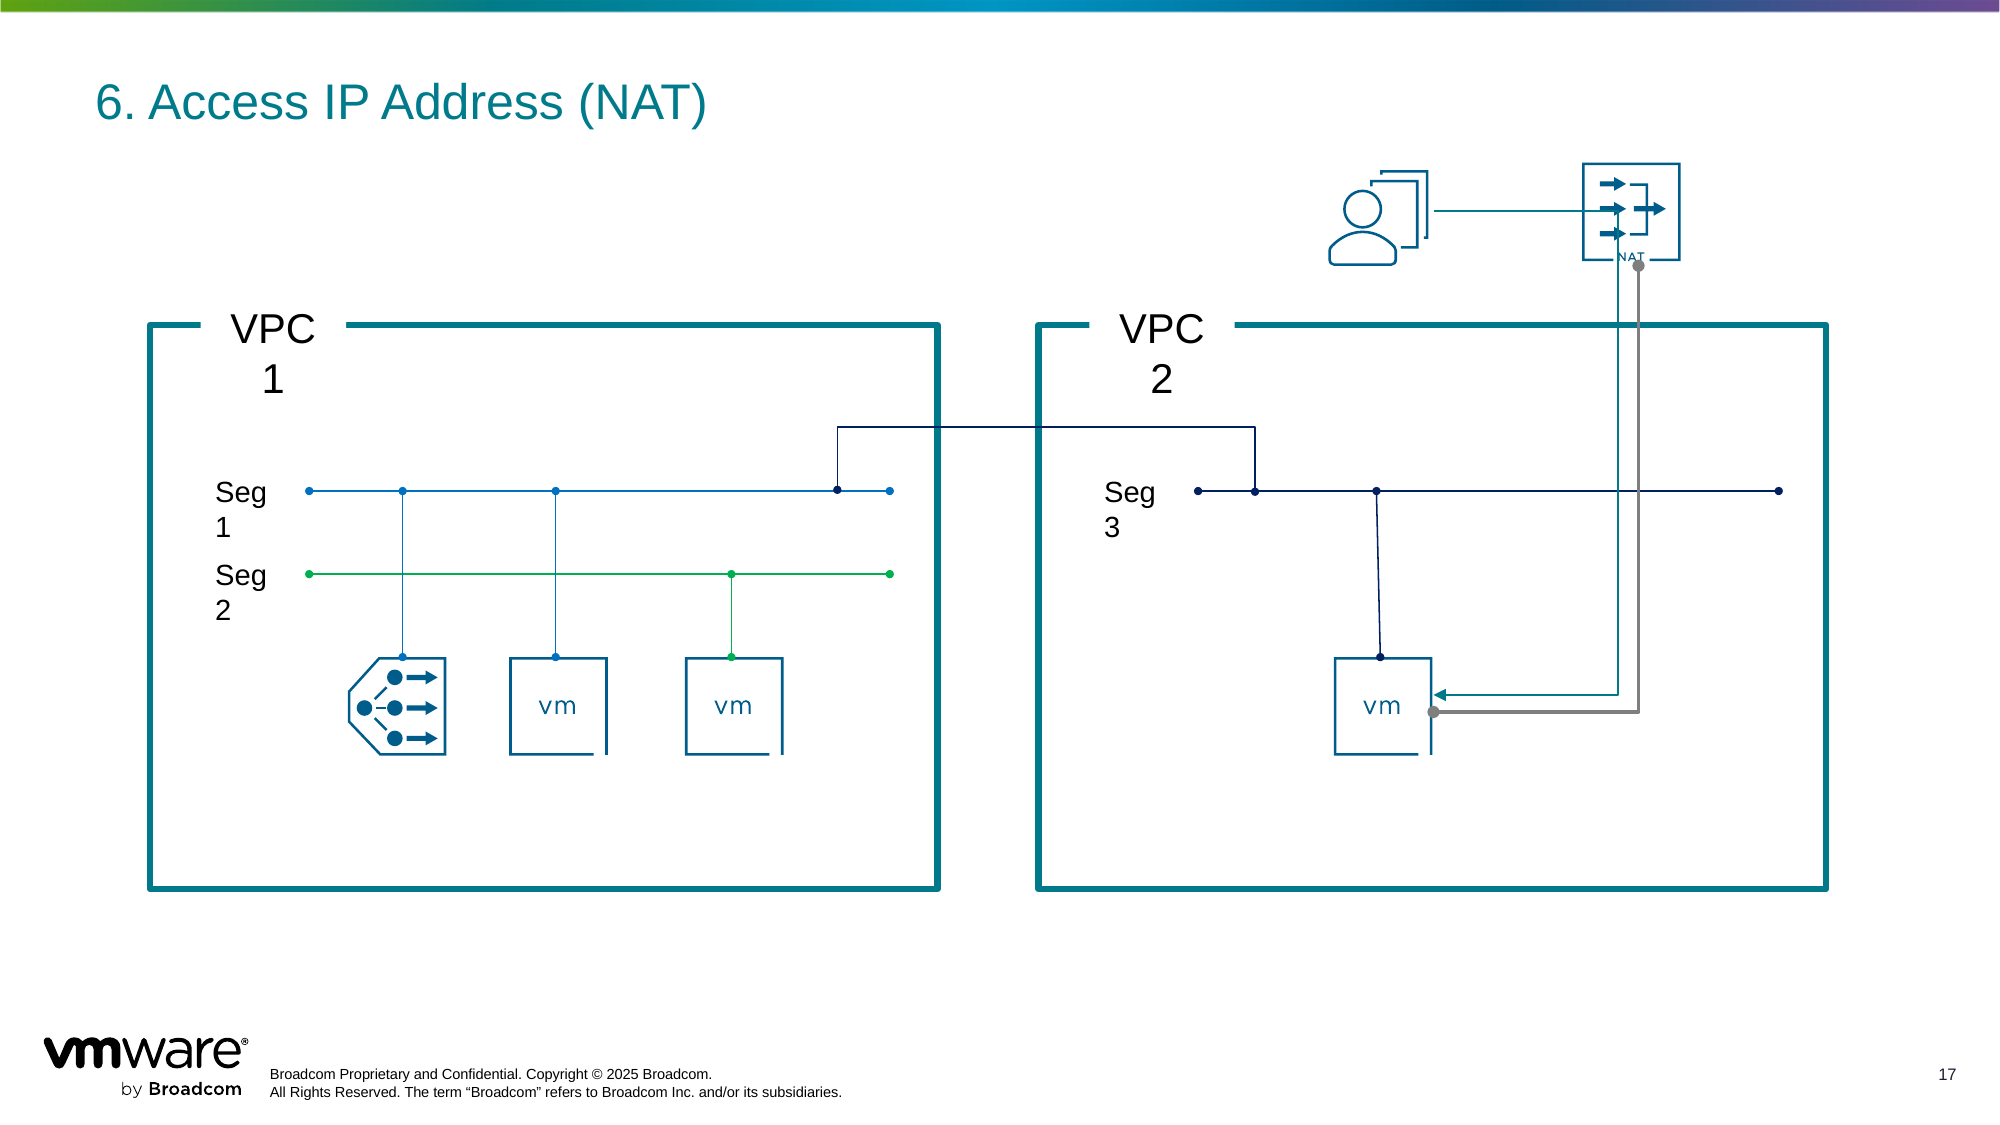

# 6. Access IP Address (NAT)

VPC 1
VPC 2

Seg 1
Seg 3
Seg 2